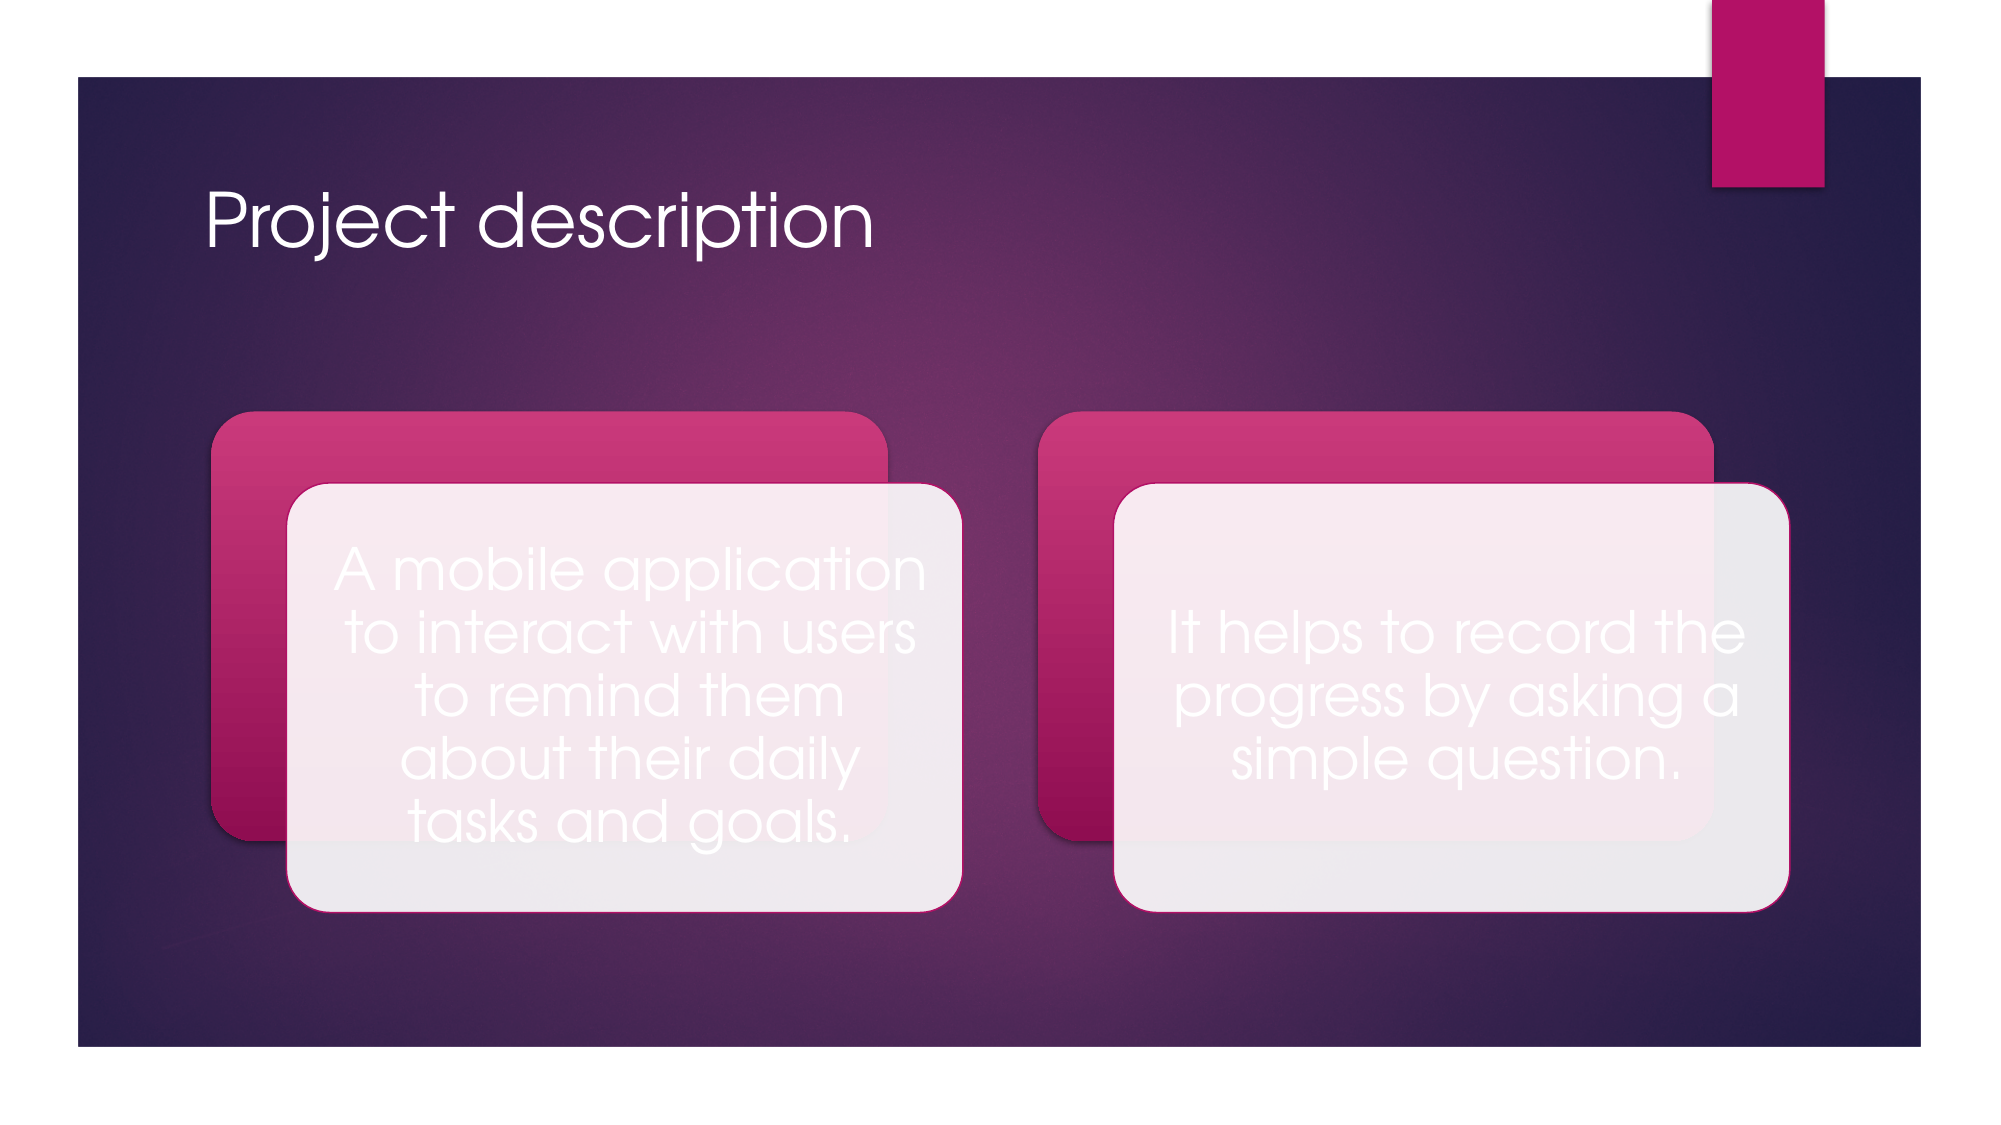

# Project description
A mobile application to interact with users to remind them about their daily tasks and goals.
It helps to record the progress by asking a simple question.